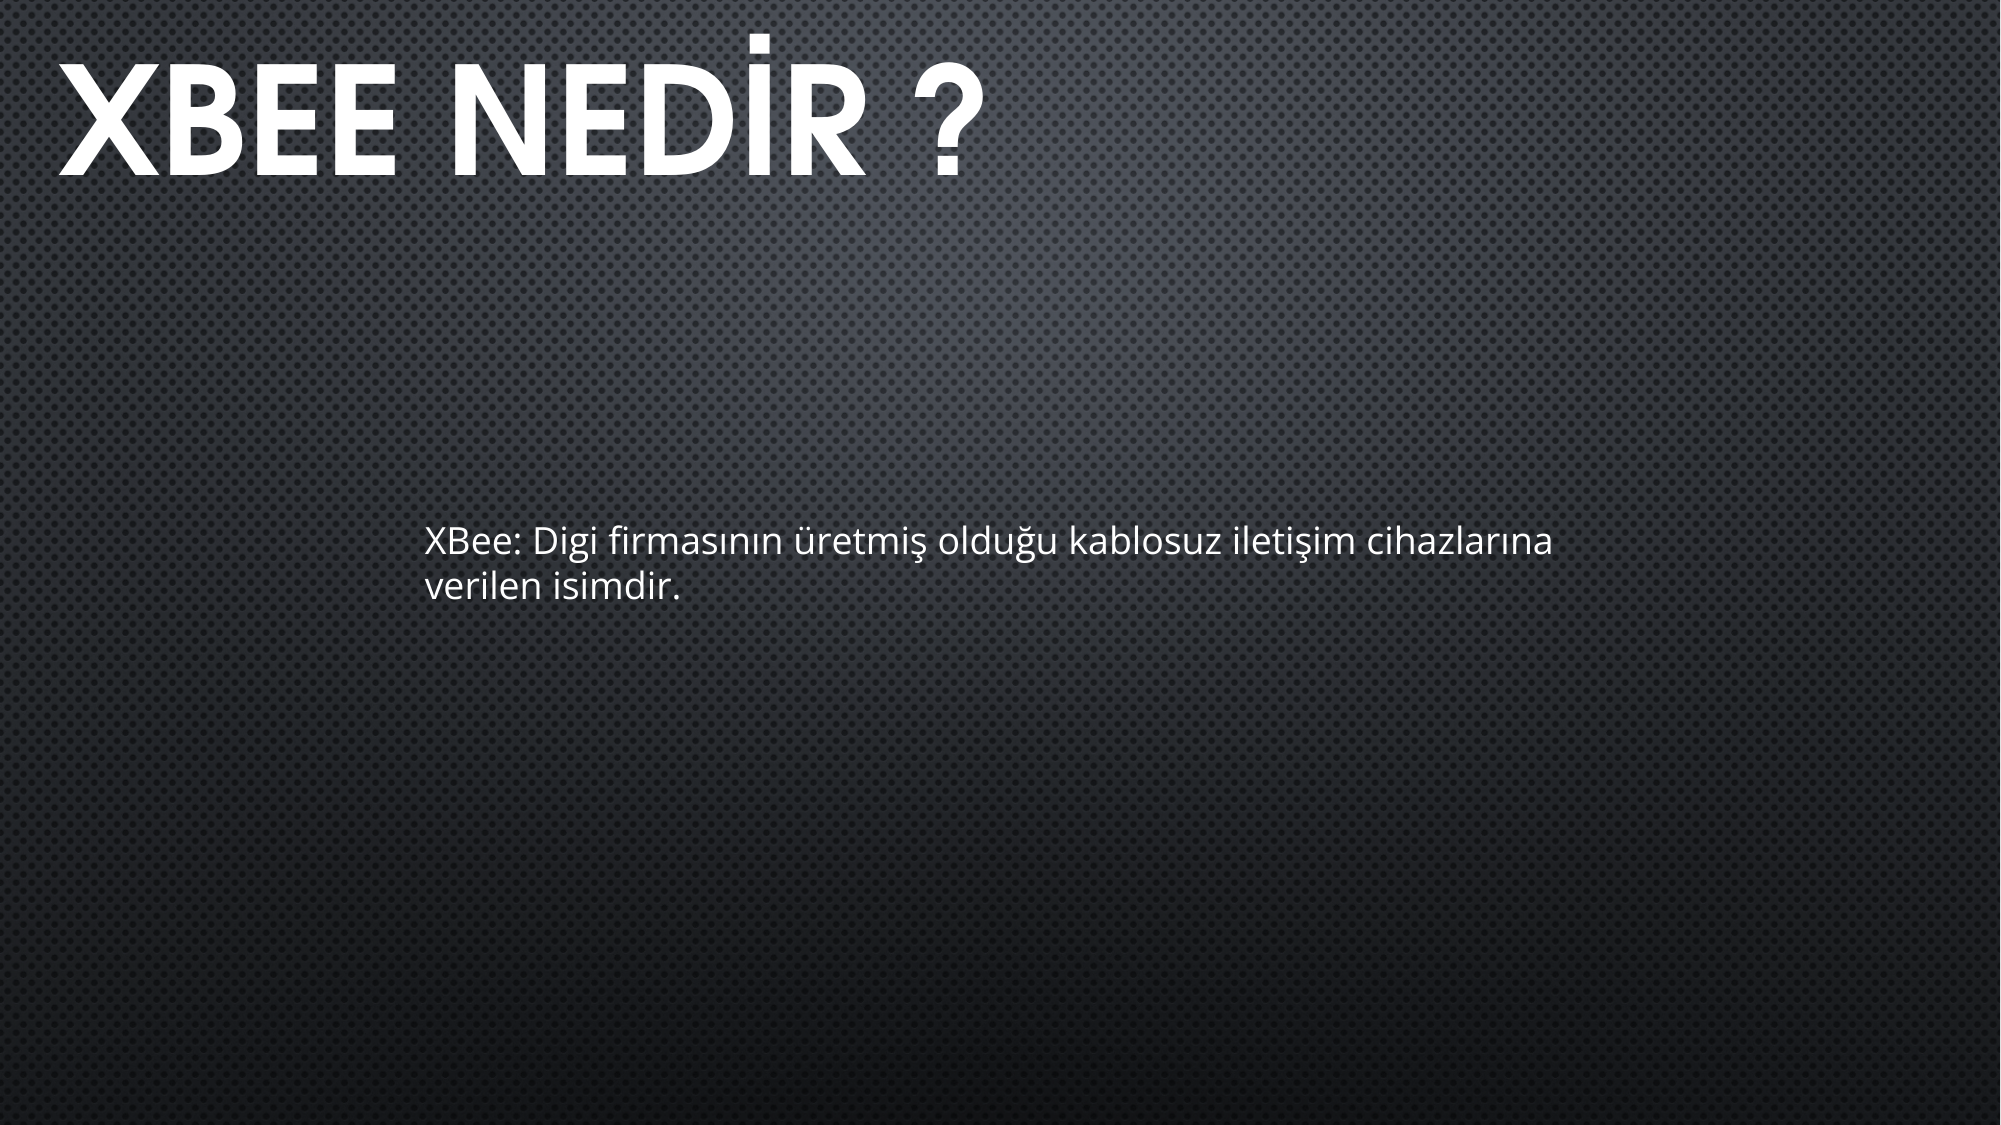

XBEE NEDİR ?
XBee: Digi firmasının üretmiş olduğu kablosuz iletişim cihazlarına verilen isimdir.